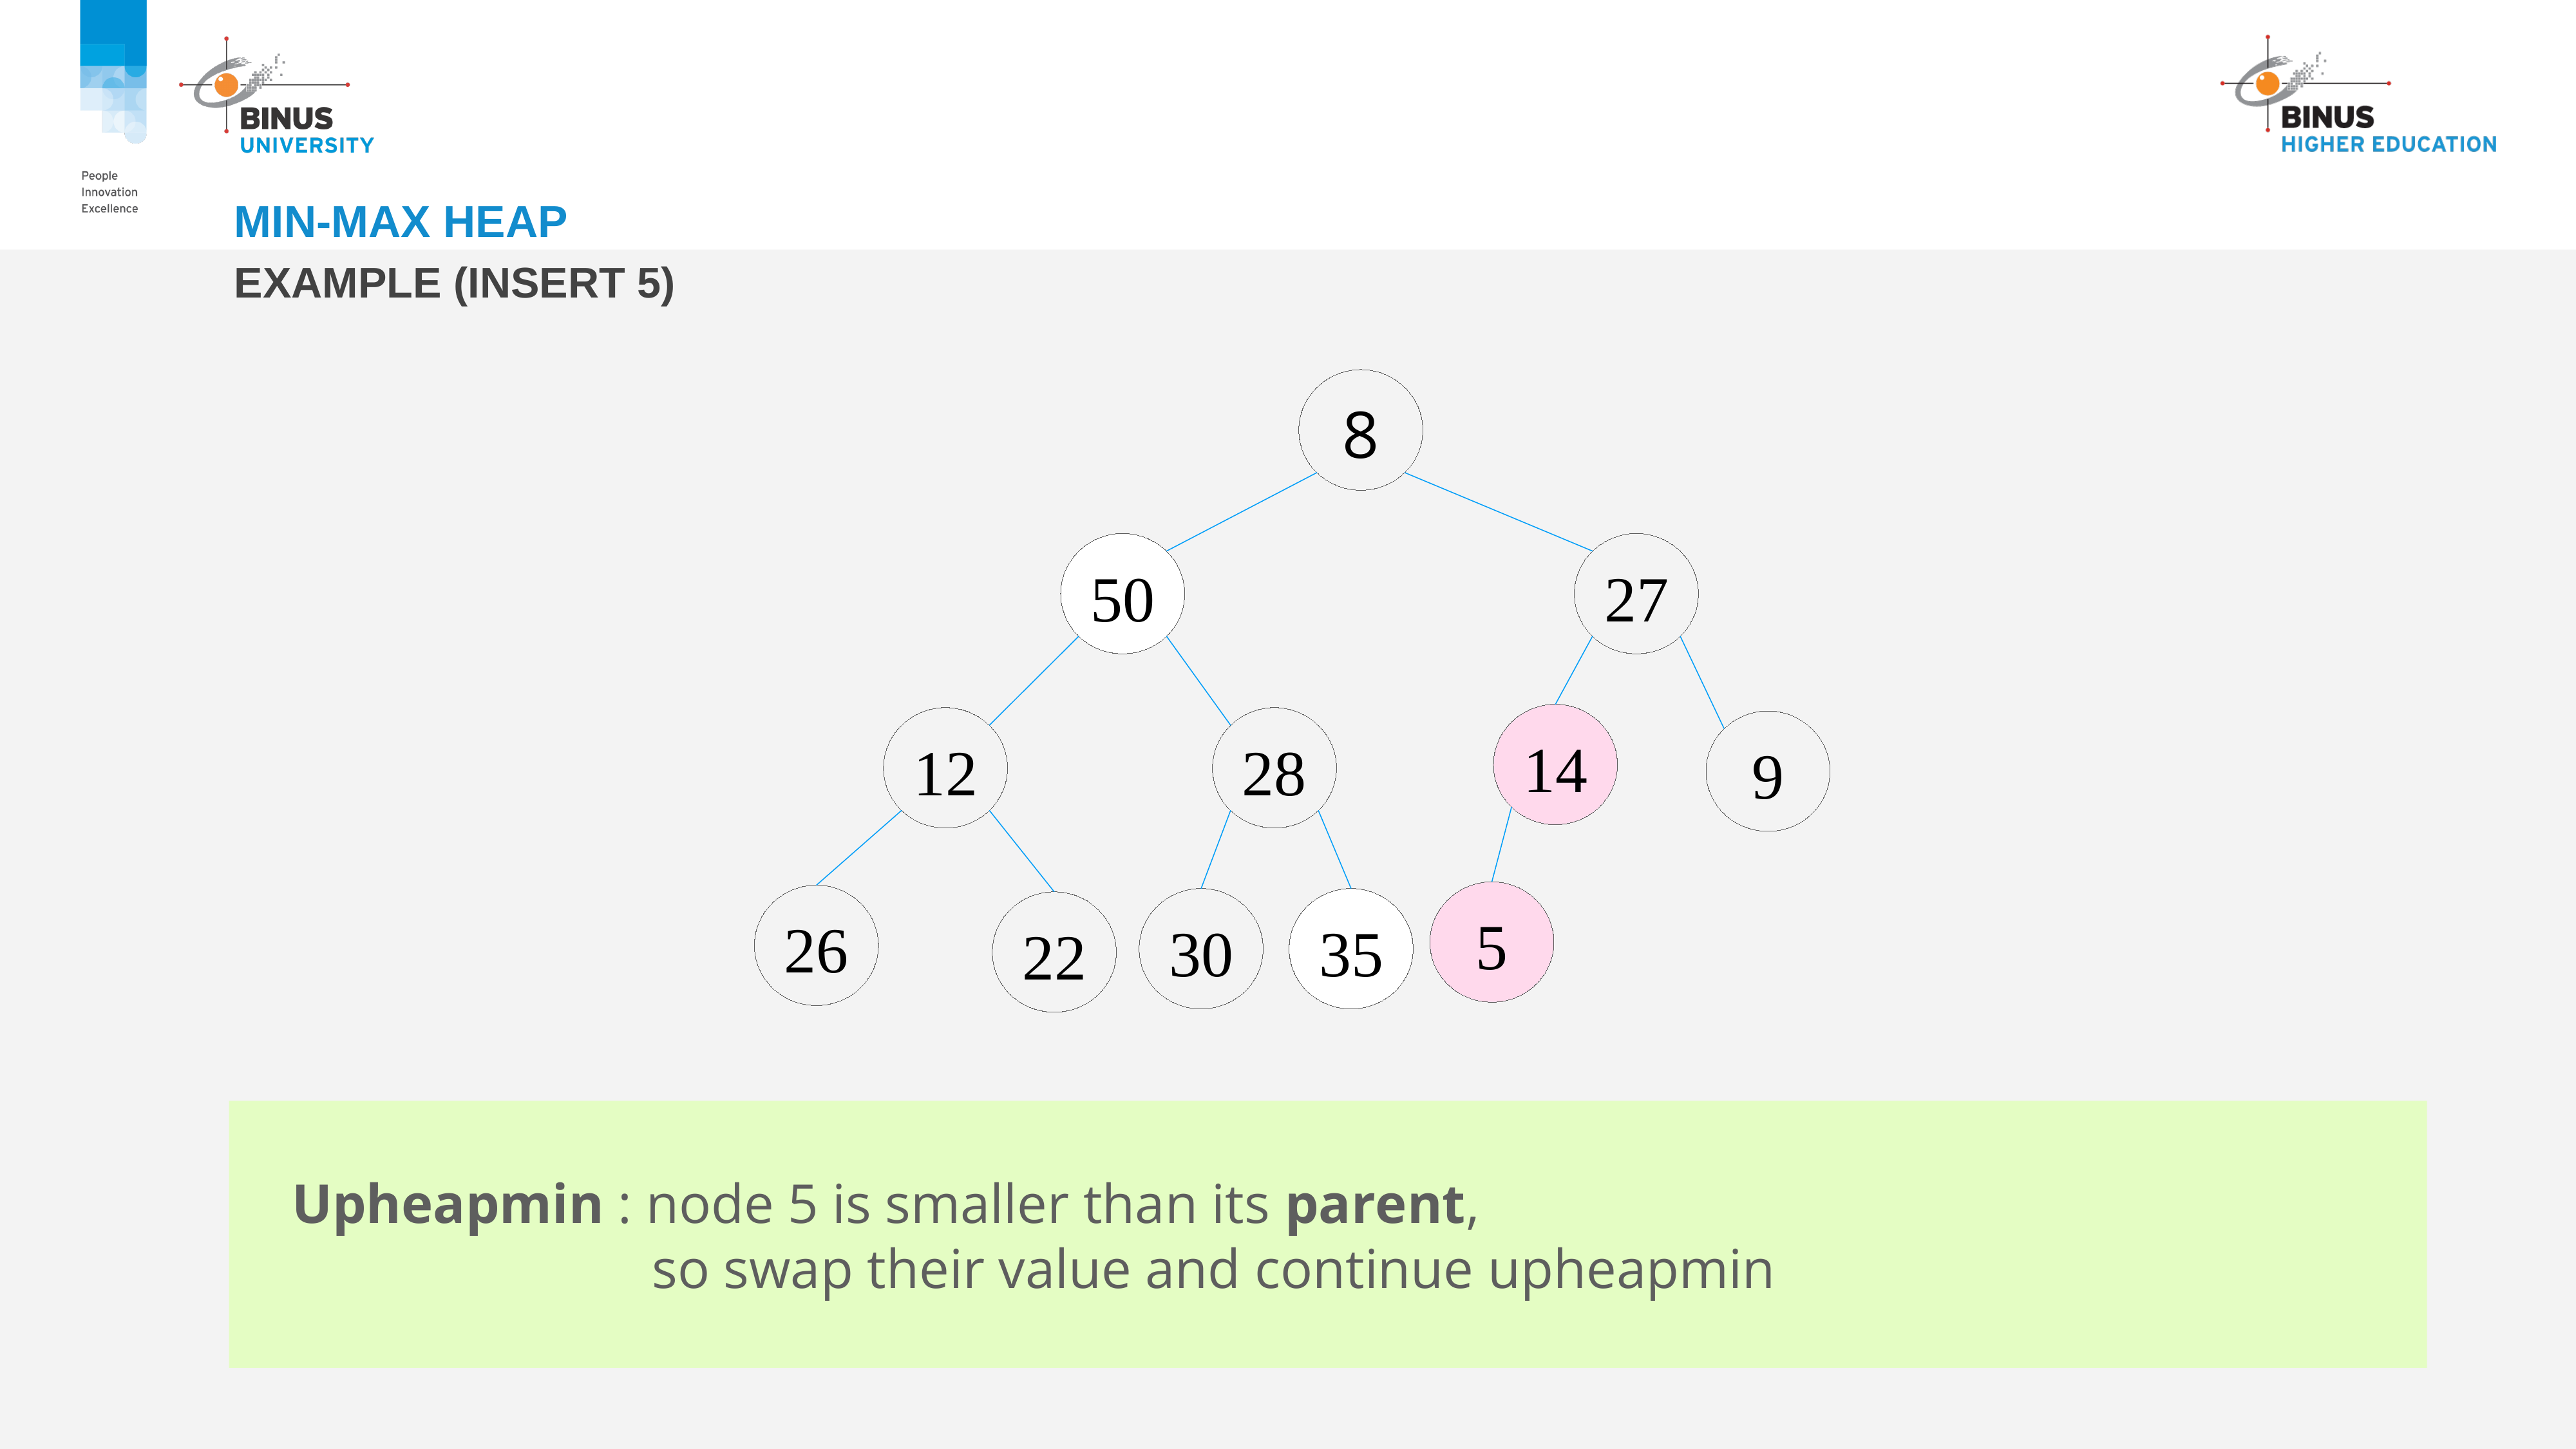

# Min-Max Heap
EXAMPLE (Insert 5)

8
50
27
14
12
28
9
5
26
30
35
22

Upheapmin : node 5 is smaller than its parent,
                        so swap their value and continue upheapmin